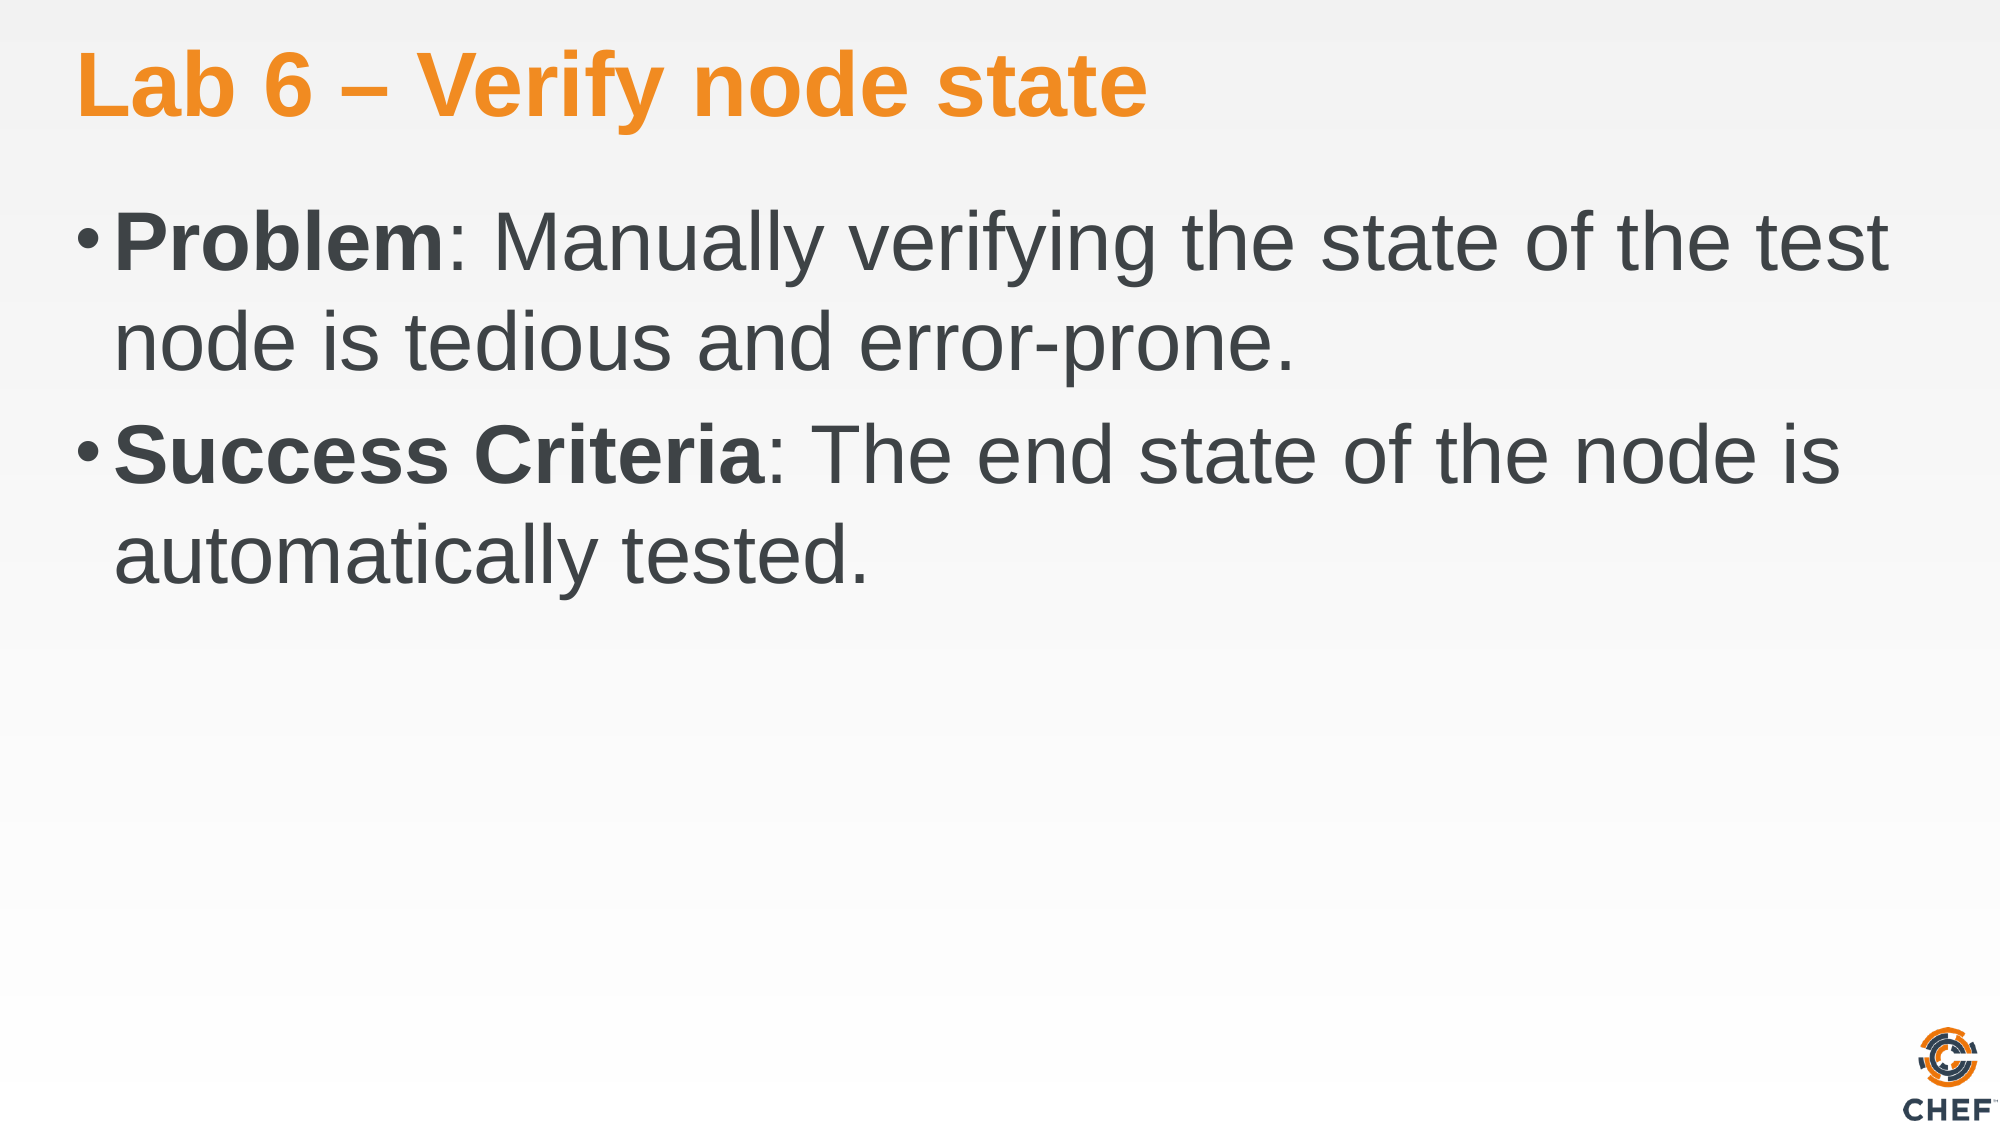

# Lab 6 – Verify node state
Problem: Manually verifying the state of the test node is tedious and error-prone.
Success Criteria: The end state of the node is automatically tested.